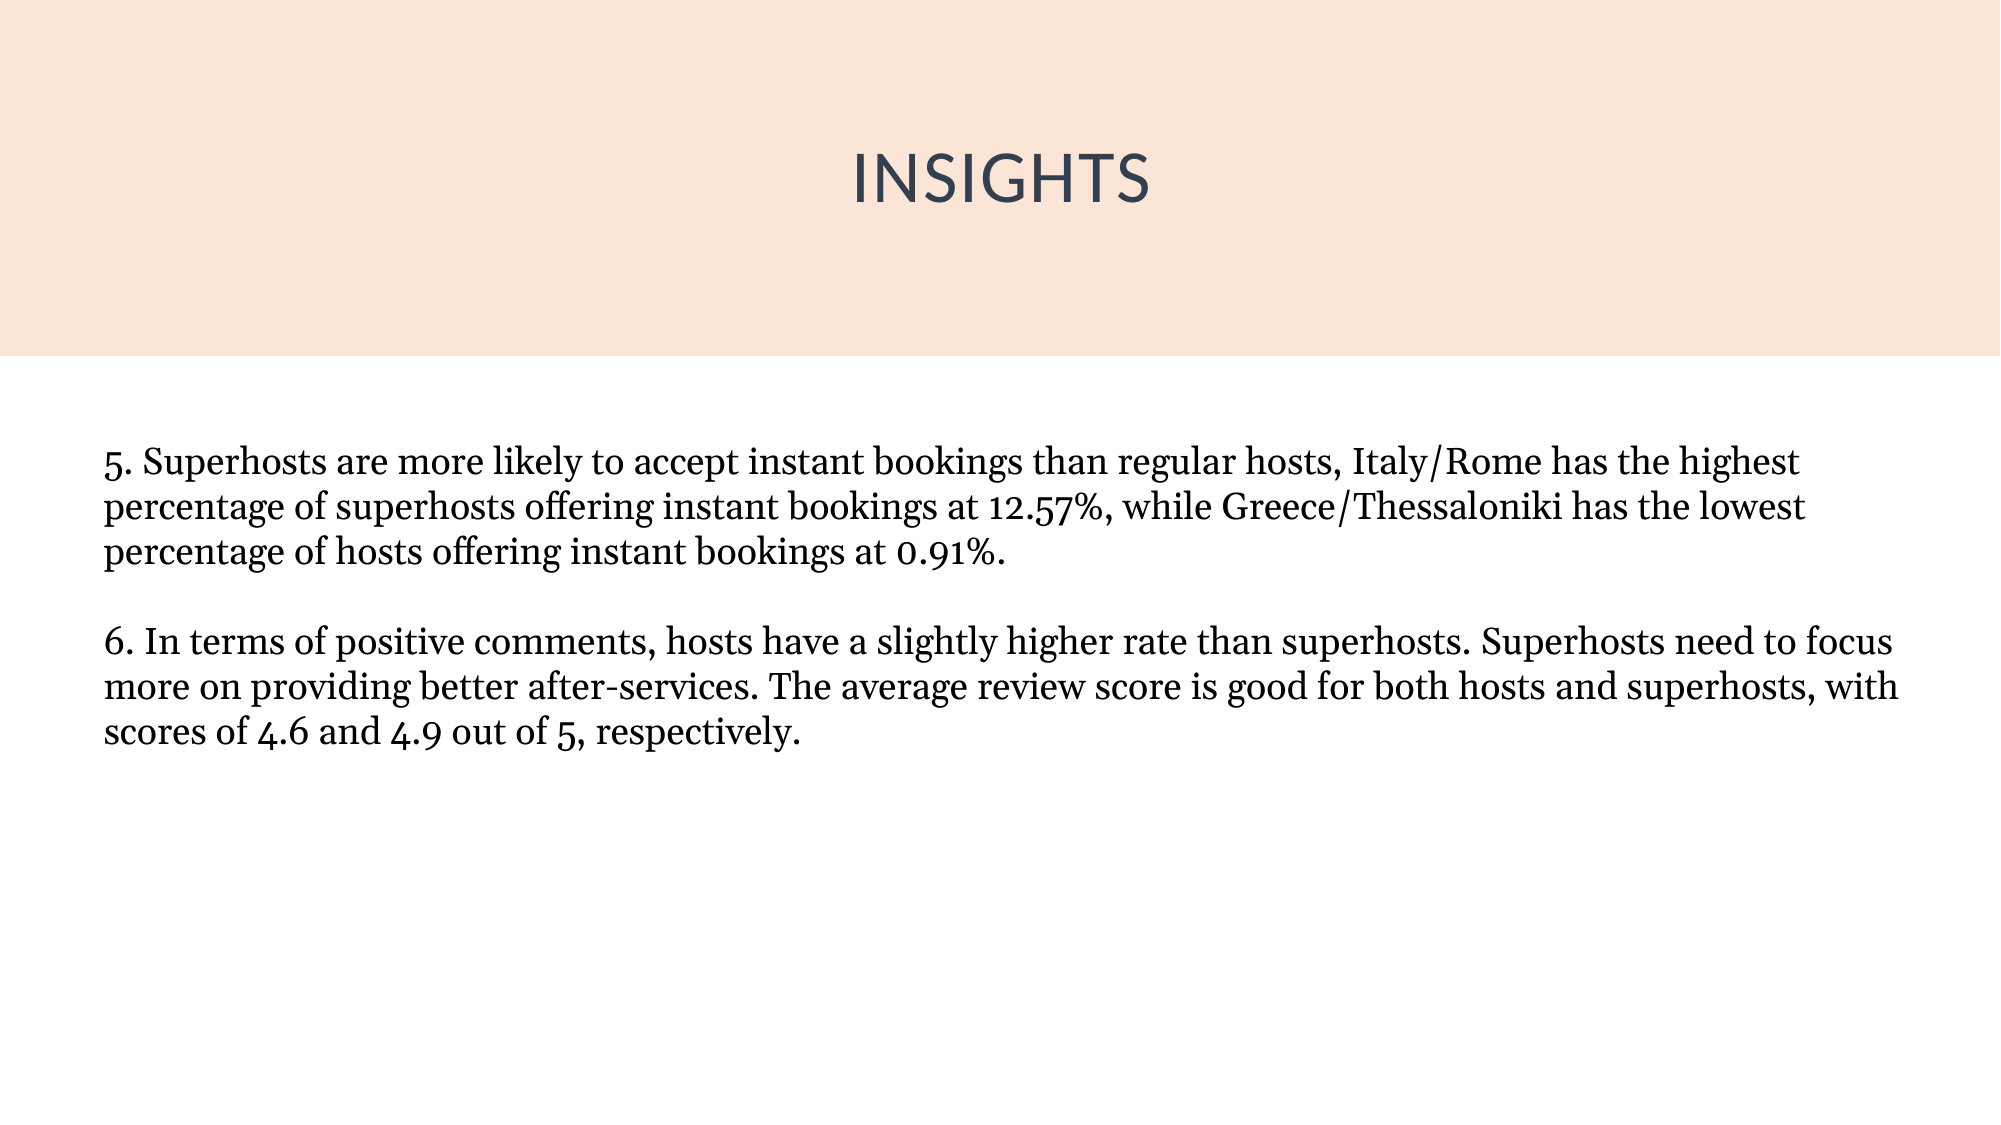

# INSIGHTS
5. Superhosts are more likely to accept instant bookings than regular hosts, Italy/Rome has the highest percentage of superhosts offering instant bookings at 12.57%, while Greece/Thessaloniki has the lowest percentage of hosts offering instant bookings at 0.91%.

6. In terms of positive comments, hosts have a slightly higher rate than superhosts. Superhosts need to focus more on providing better after-services. The average review score is good for both hosts and superhosts, with scores of 4.6 and 4.9 out of 5, respectively.